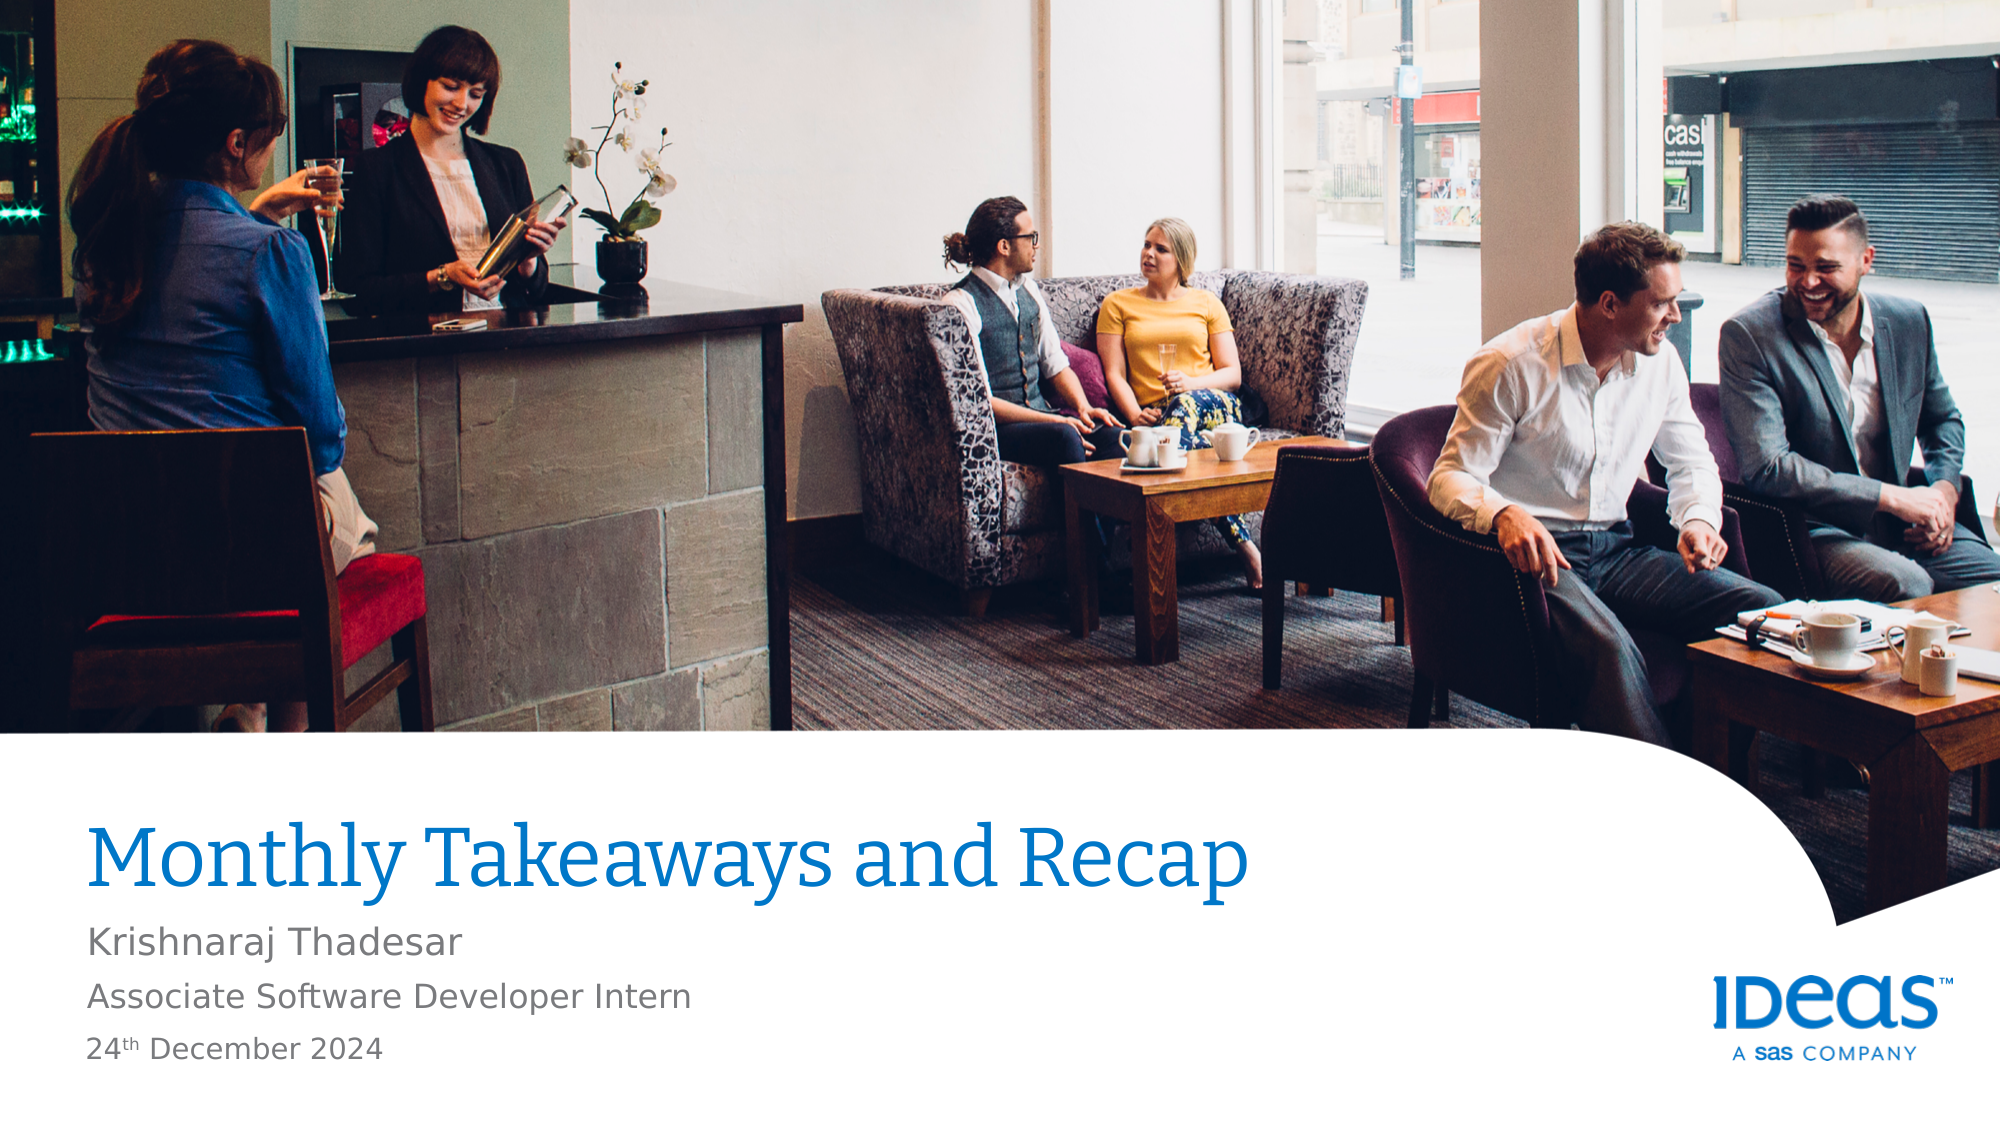

# Monthly Takeaways and Recap
Krishnaraj Thadesar
Associate Software Developer Intern
24th December 2024